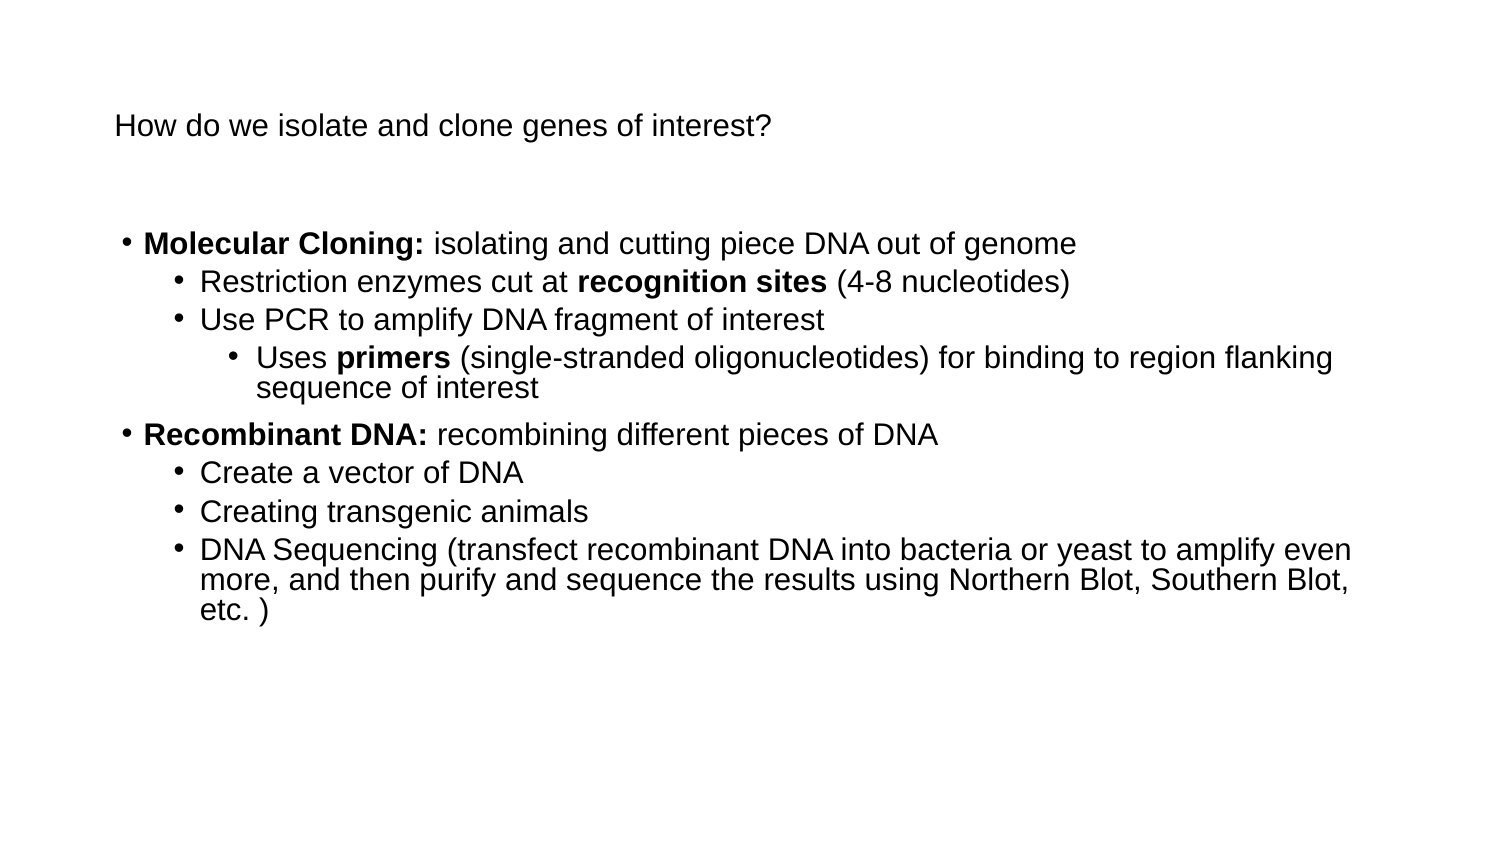

# How do we isolate and clone genes of interest?
Molecular Cloning: isolating and cutting piece DNA out of genome
Restriction enzymes cut at recognition sites (4-8 nucleotides)
Use PCR to amplify DNA fragment of interest
Uses primers (single-stranded oligonucleotides) for binding to region flanking sequence of interest
Recombinant DNA: recombining different pieces of DNA
Create a vector of DNA
Creating transgenic animals
DNA Sequencing (transfect recombinant DNA into bacteria or yeast to amplify even more, and then purify and sequence the results using Northern Blot, Southern Blot, etc. )